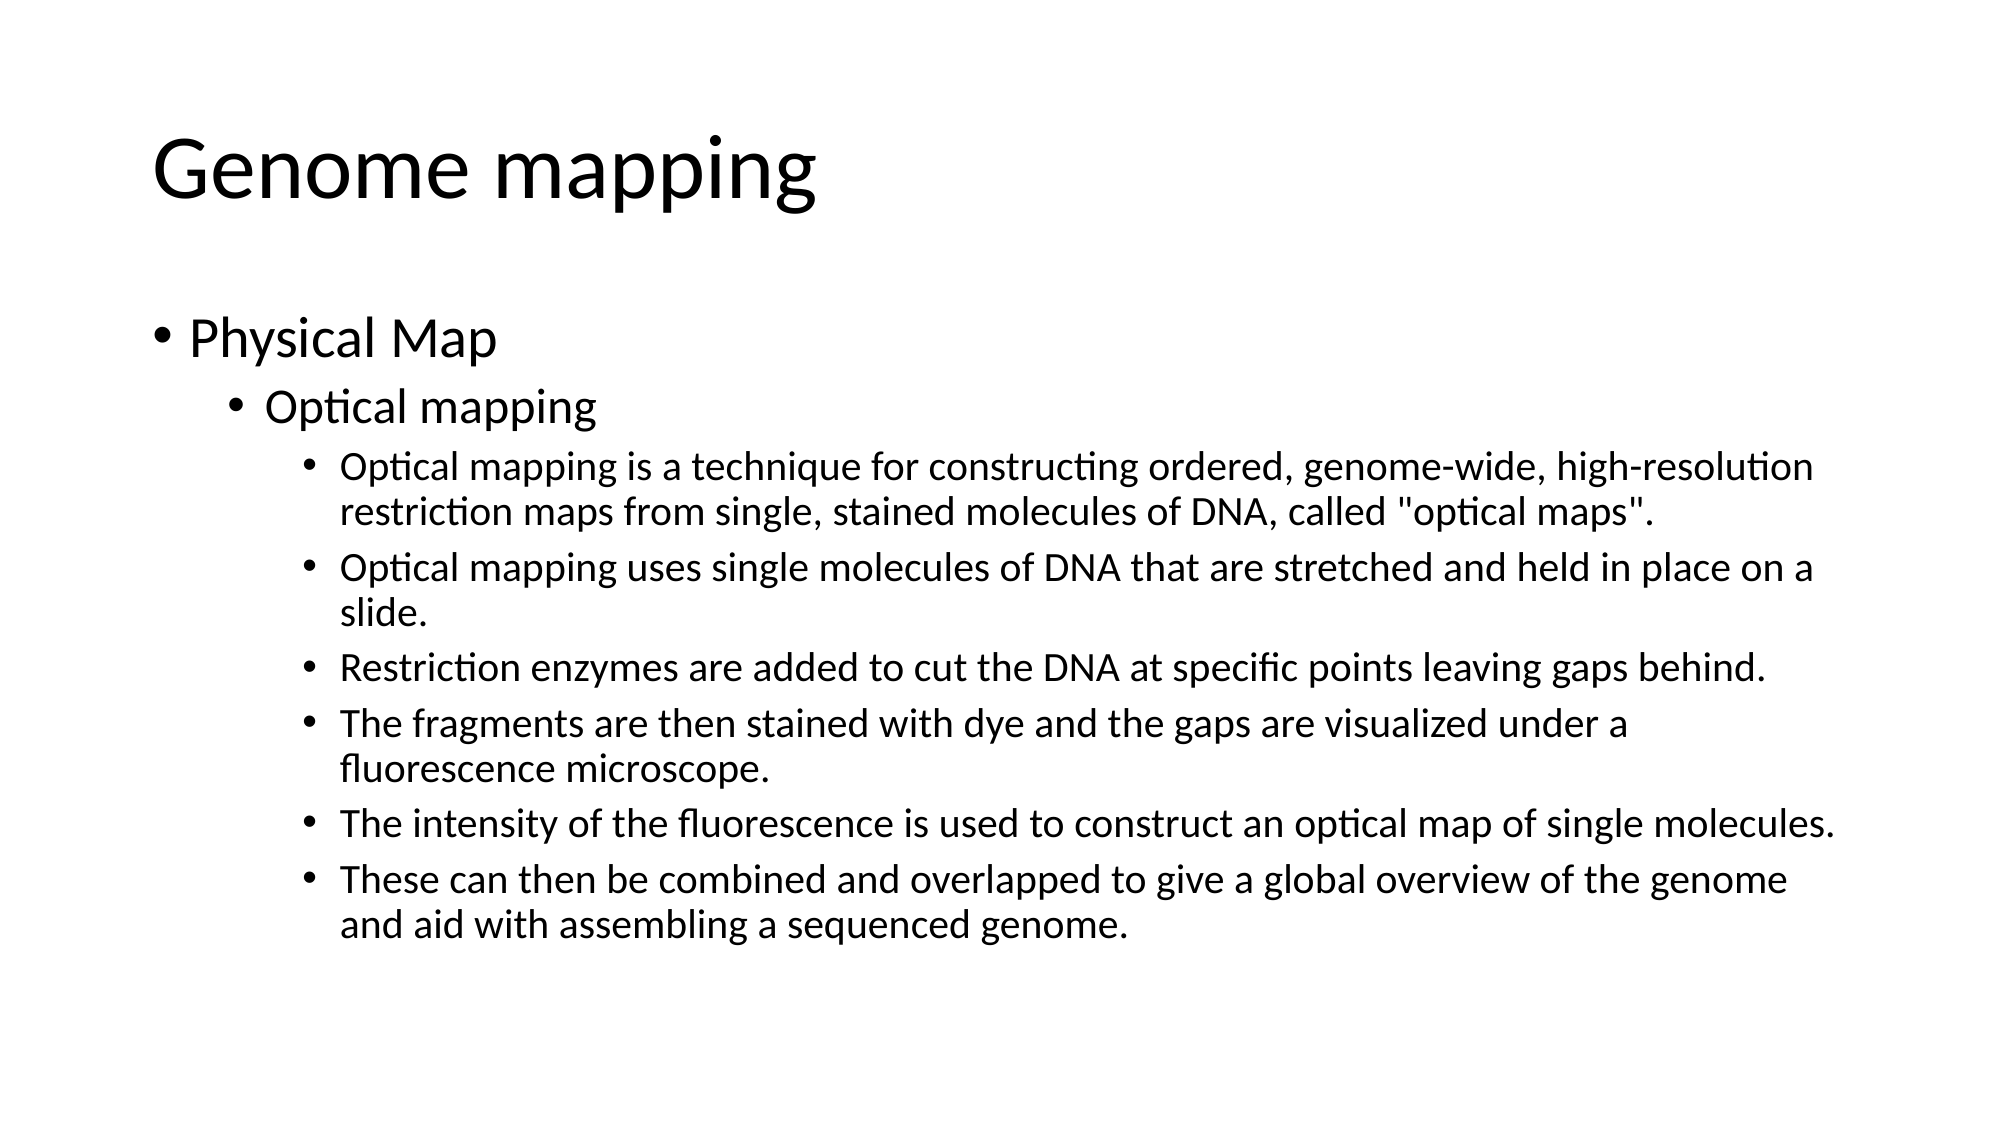

# Genome mapping
Physical Map
Optical mapping
Optical mapping is a technique for constructing ordered, genome-wide, high-resolution restriction maps from single, stained molecules of DNA, called "optical maps".
Optical mapping uses single molecules of DNA that are stretched and held in place on a slide.
Restriction enzymes are added to cut the DNA at specific points leaving gaps behind.
The fragments are then stained with dye and the gaps are visualized under a fluorescence microscope.
The intensity of the fluorescence is used to construct an optical map of single molecules.
These can then be combined and overlapped to give a global overview of the genome and aid with assembling a sequenced genome.